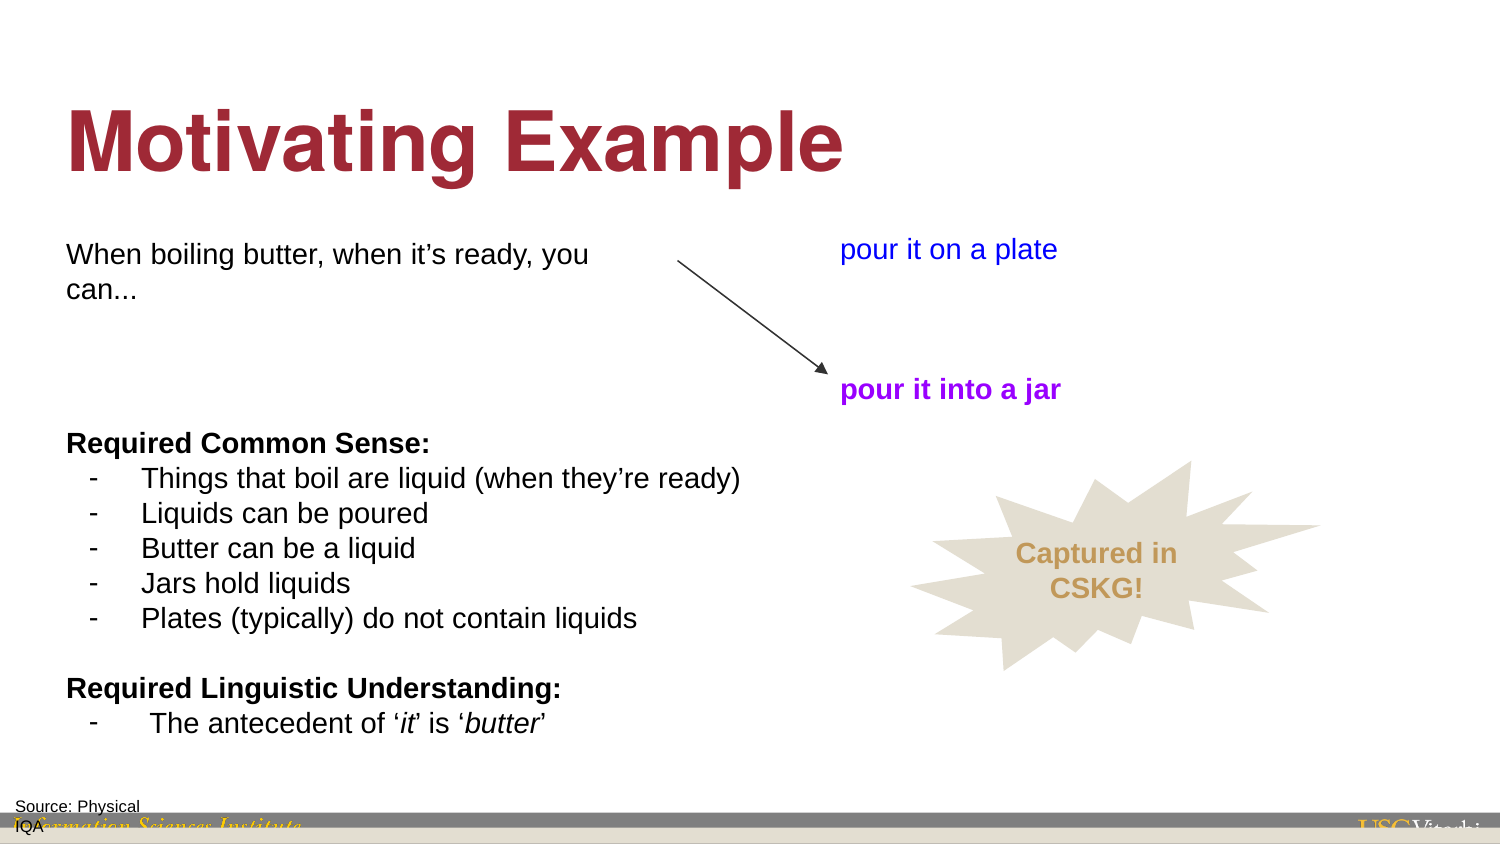

# Motivating Example
pour it on a plate

pour it into a jar
When boiling butter, when it’s ready, you can...
Source: Physical IQA
Required Common Sense:
Things that boil are liquid (when they’re ready)
Liquids can be poured
Butter can be a liquid
Jars hold liquids
Plates (typically) do not contain liquids

Required Linguistic Understanding:
 The antecedent of ‘it’ is ‘butter’

Captured in CSKG!